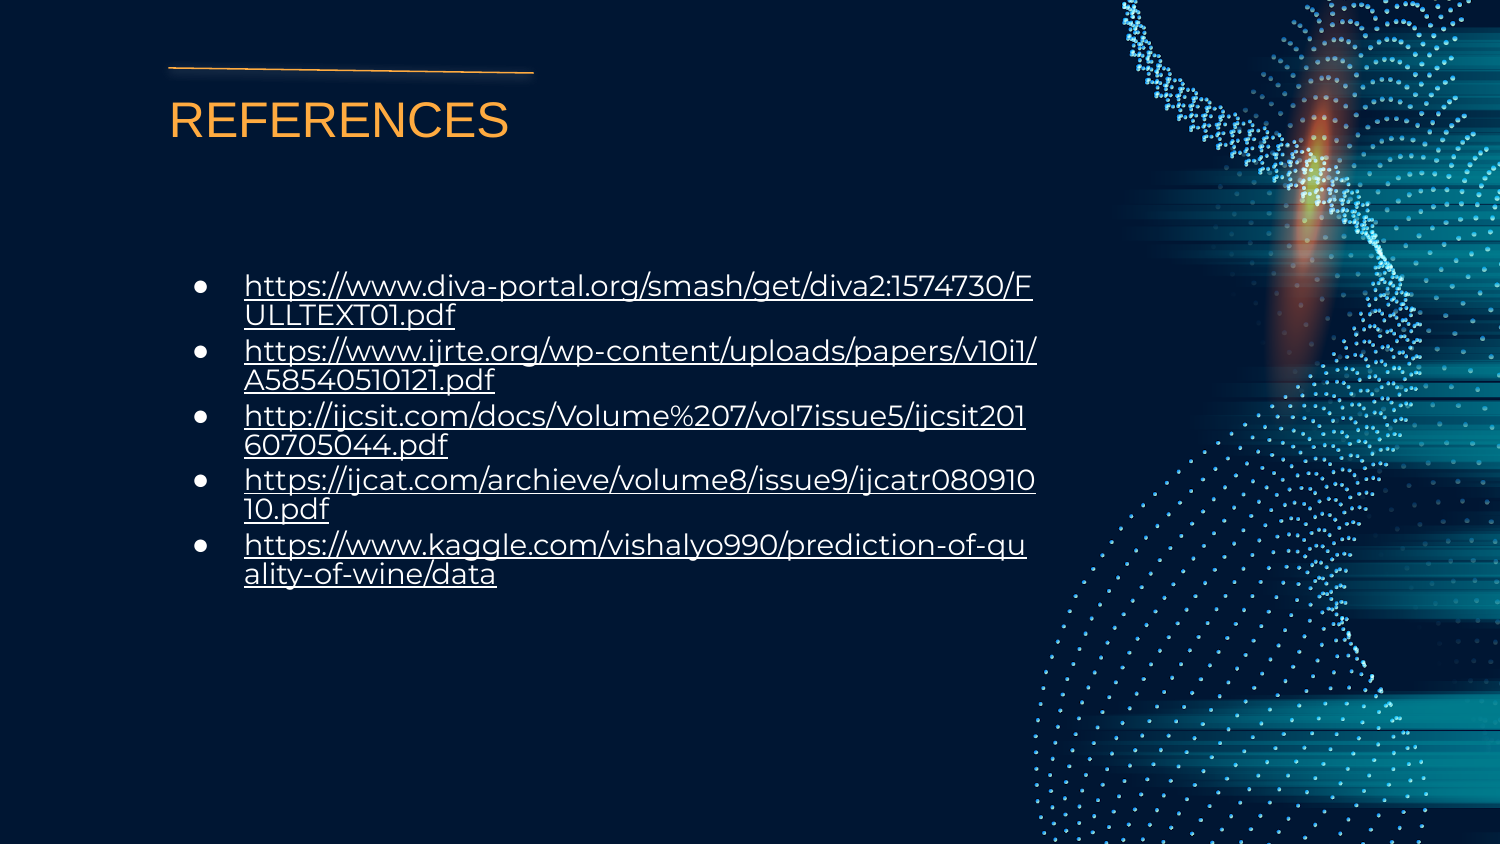

# REFERENCES
https://www.diva-portal.org/smash/get/diva2:1574730/FULLTEXT01.pdf
https://www.ijrte.org/wp-content/uploads/papers/v10i1/A58540510121.pdf
http://ijcsit.com/docs/Volume%207/vol7issue5/ijcsit20160705044.pdf
https://ijcat.com/archieve/volume8/issue9/ijcatr08091010.pdf
https://www.kaggle.com/vishalyo990/prediction-of-quality-of-wine/data